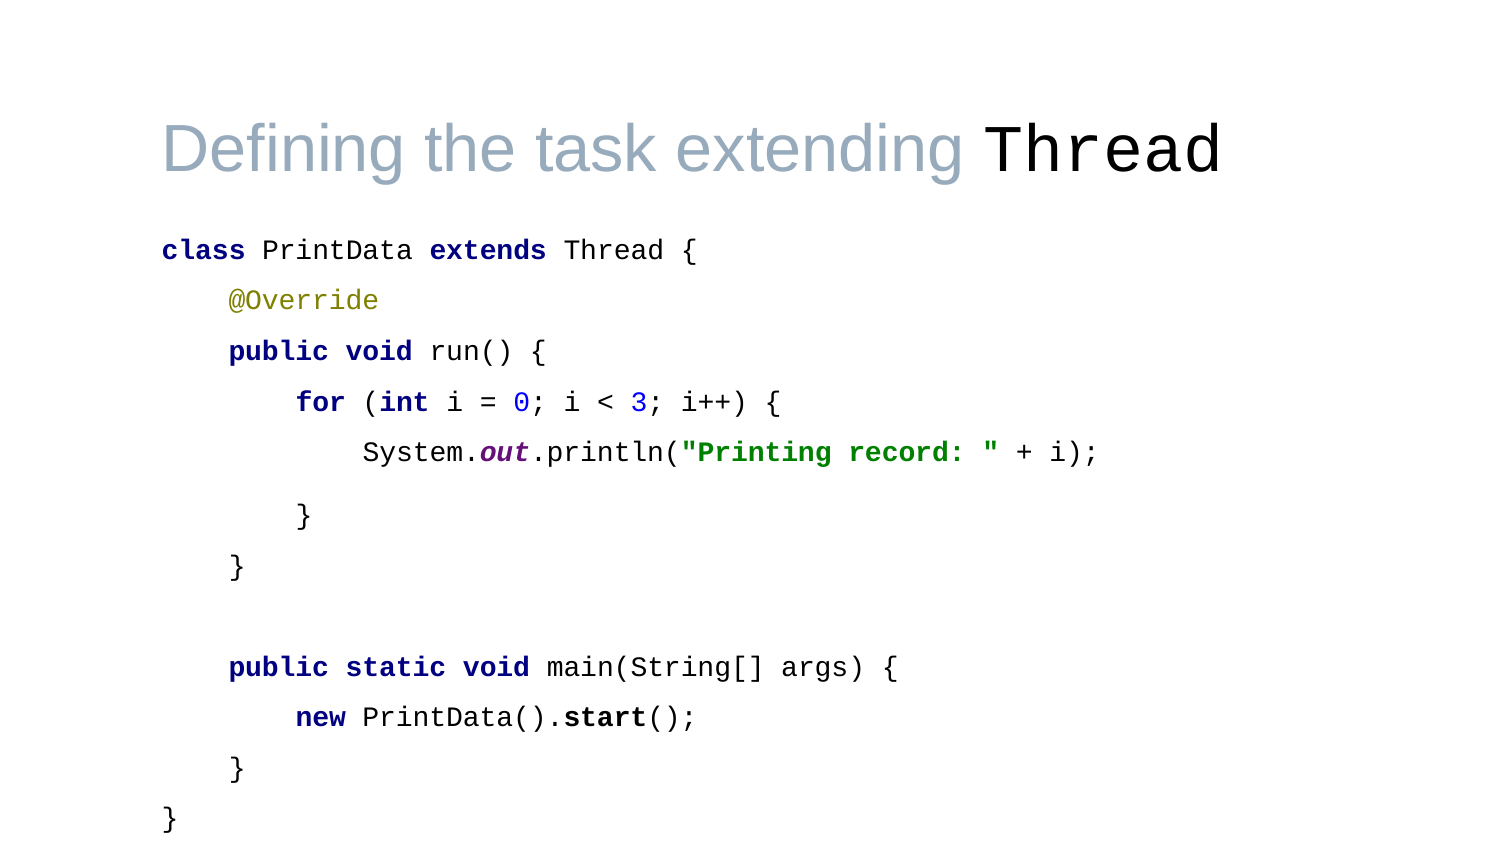

# Defining the task extending Thread
class PrintData extends Thread {
    @Override
    public void run() {
        for (int i = 0; i < 3; i++) {
            System.out.println("Printing record: " + i);
        }
    }
    public static void main(String[] args) {
        new PrintData().start();
    }
}